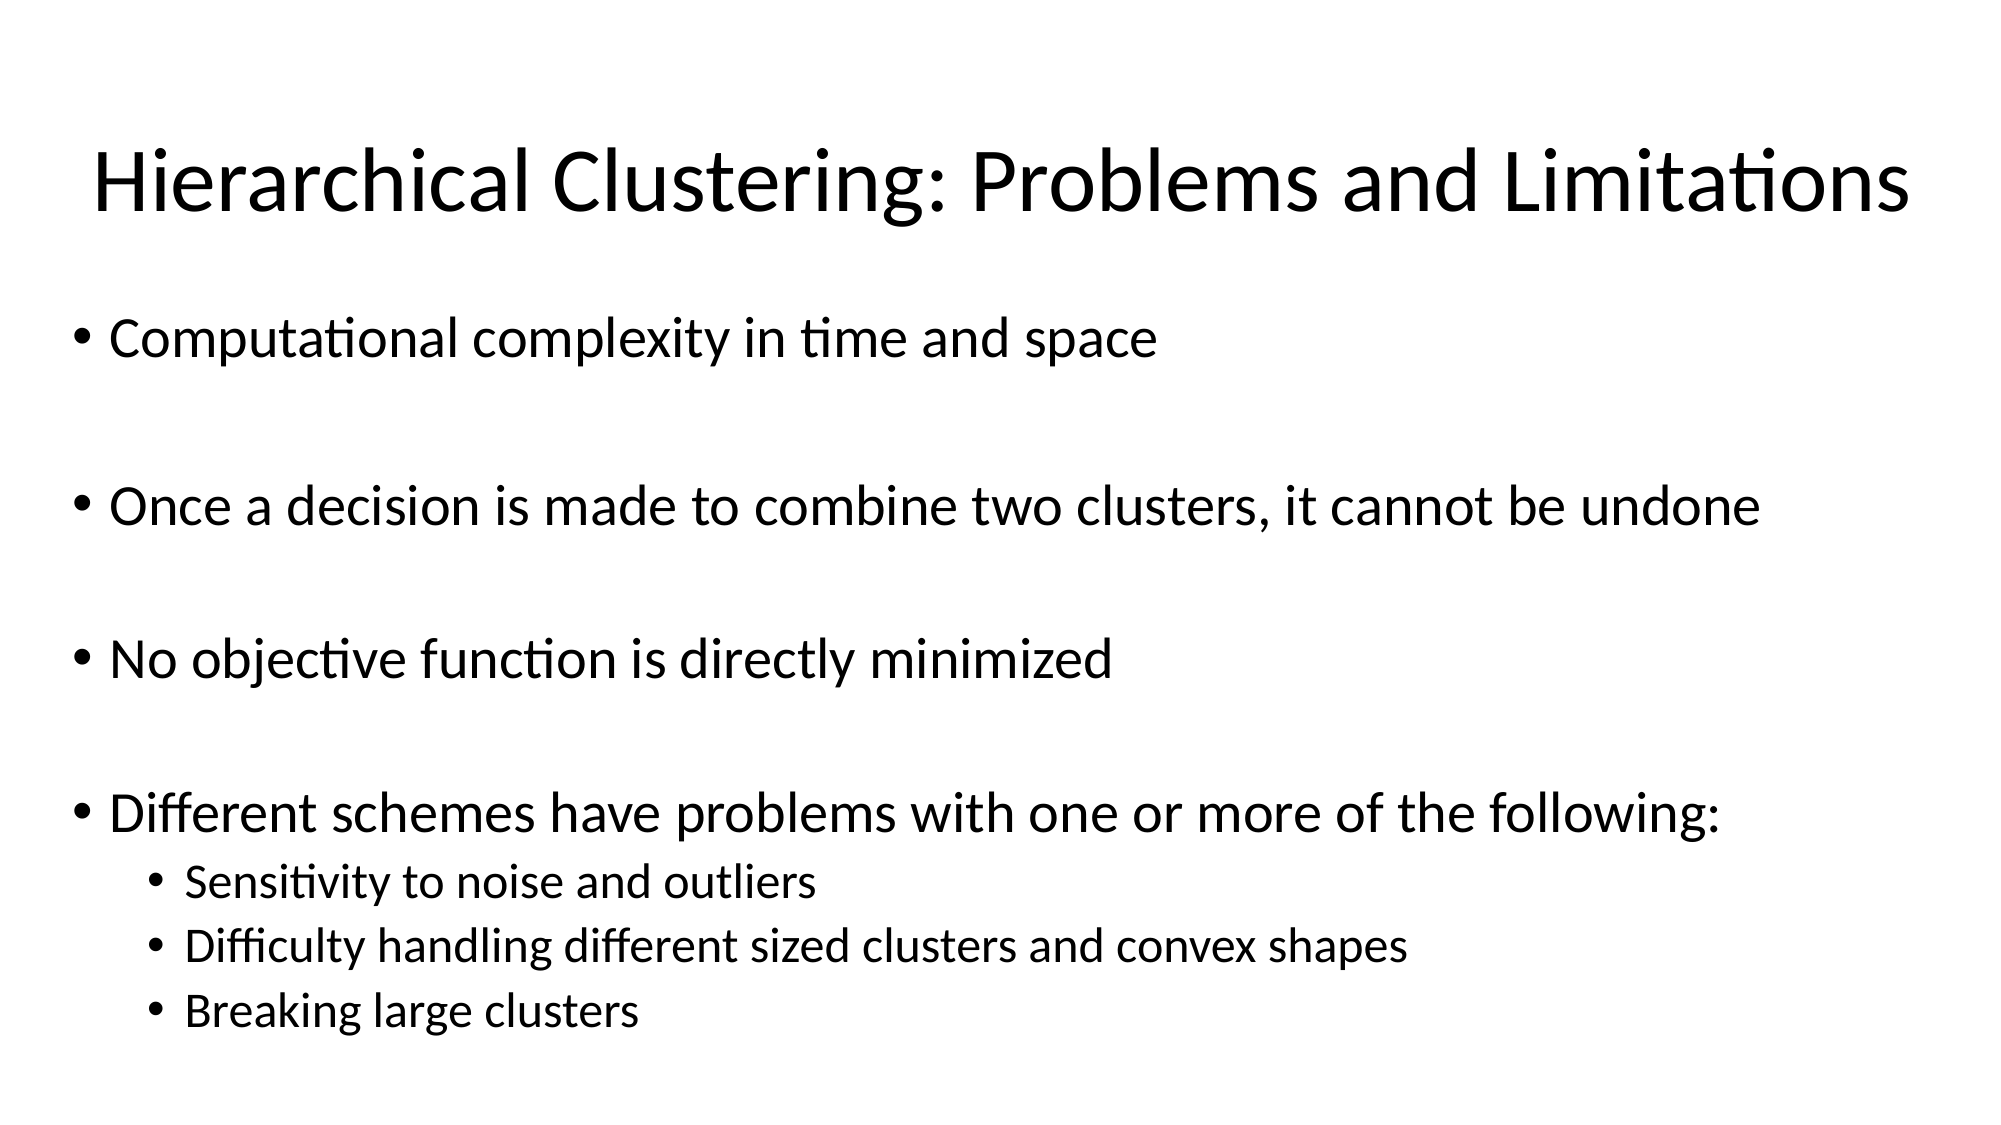

# Hierarchical Clustering: Problems and Limitations
Computational complexity in time and space

Once a decision is made to combine two clusters, it cannot be undone

No objective function is directly minimized

Different schemes have problems with one or more of the following:
Sensitivity to noise and outliers
Difficulty handling different sized clusters and convex shapes
Breaking large clusters